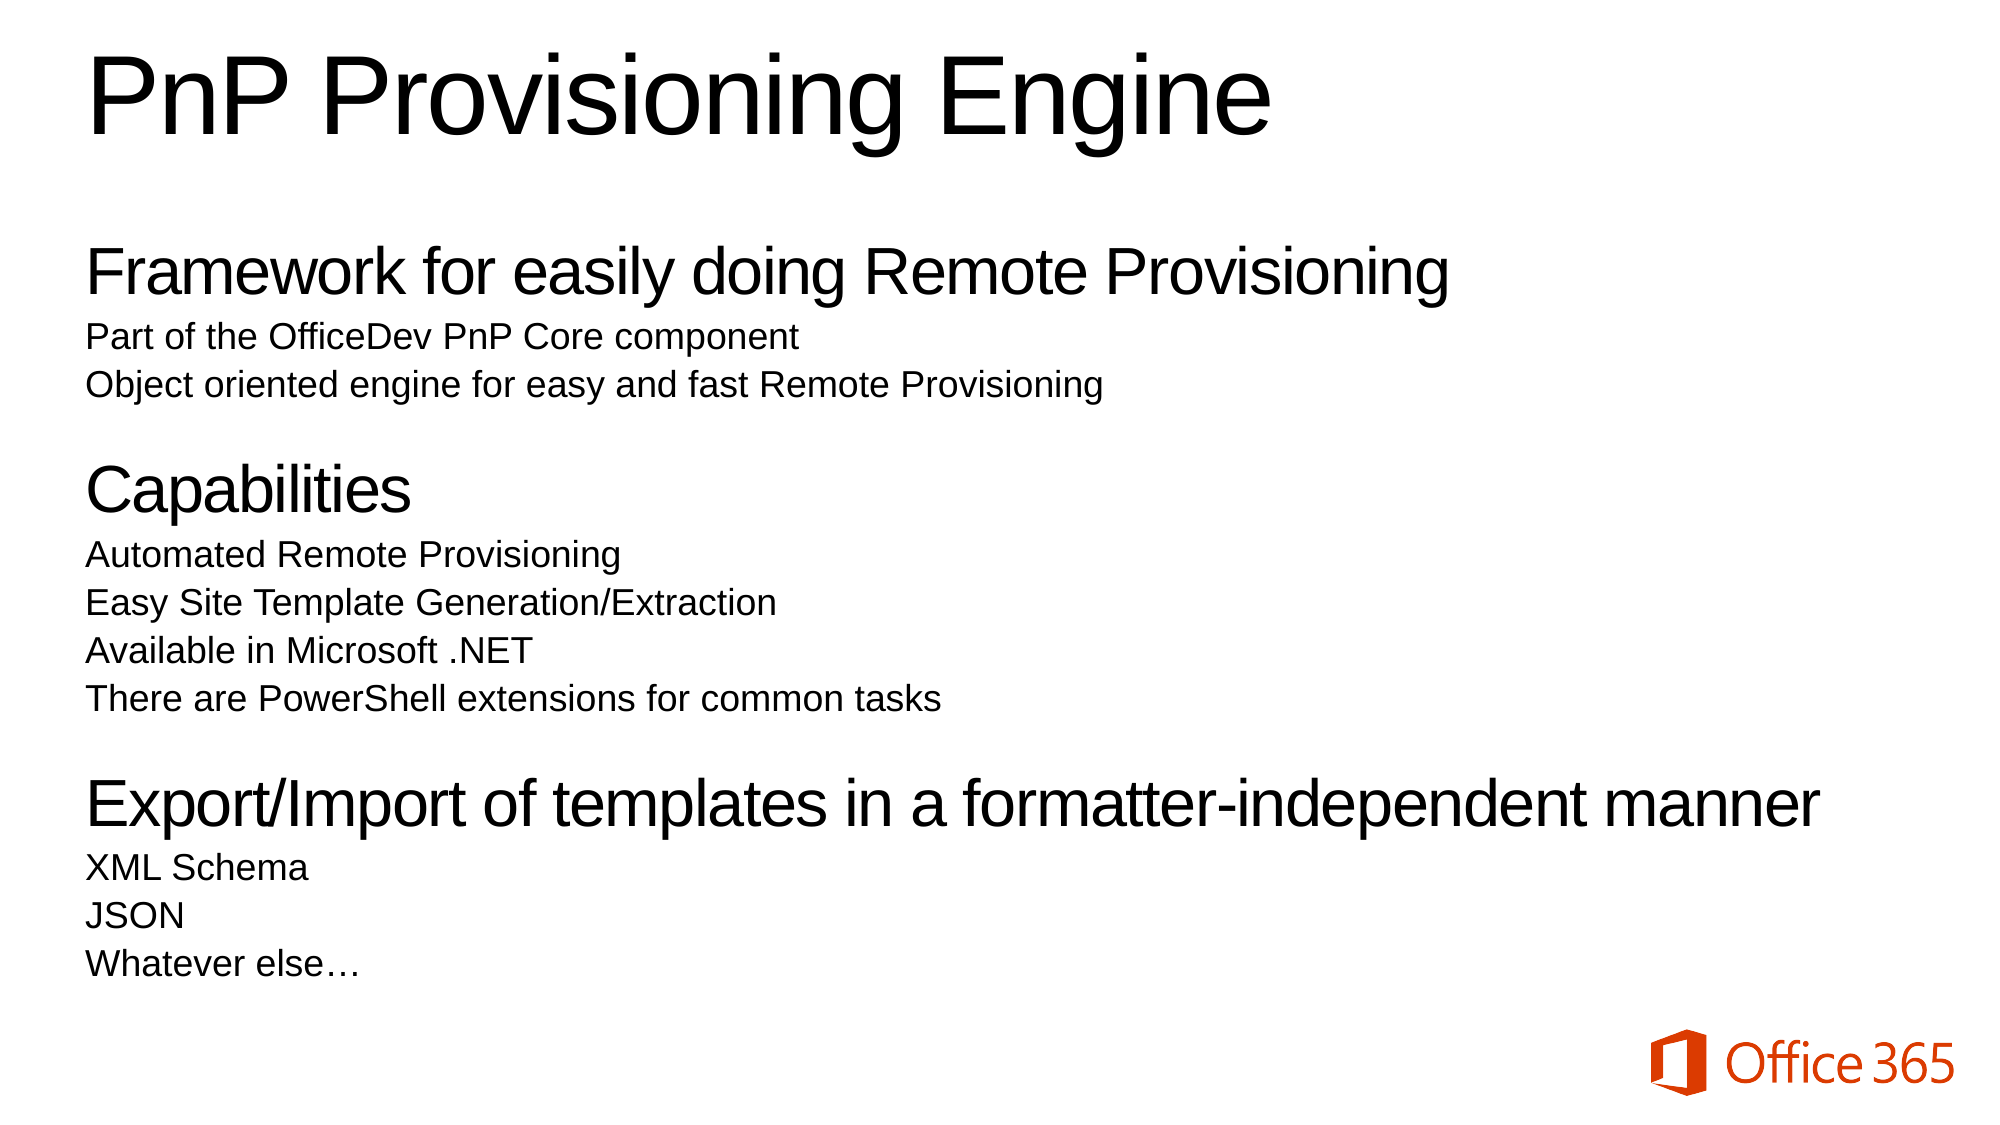

# PnP Provisioning Engine
Framework for easily doing Remote Provisioning
Part of the OfficeDev PnP Core component
Object oriented engine for easy and fast Remote Provisioning
Capabilities
Automated Remote Provisioning
Easy Site Template Generation/Extraction
Available in Microsoft .NET
There are PowerShell extensions for common tasks
Export/Import of templates in a formatter-independent manner
XML Schema
JSON
Whatever else…